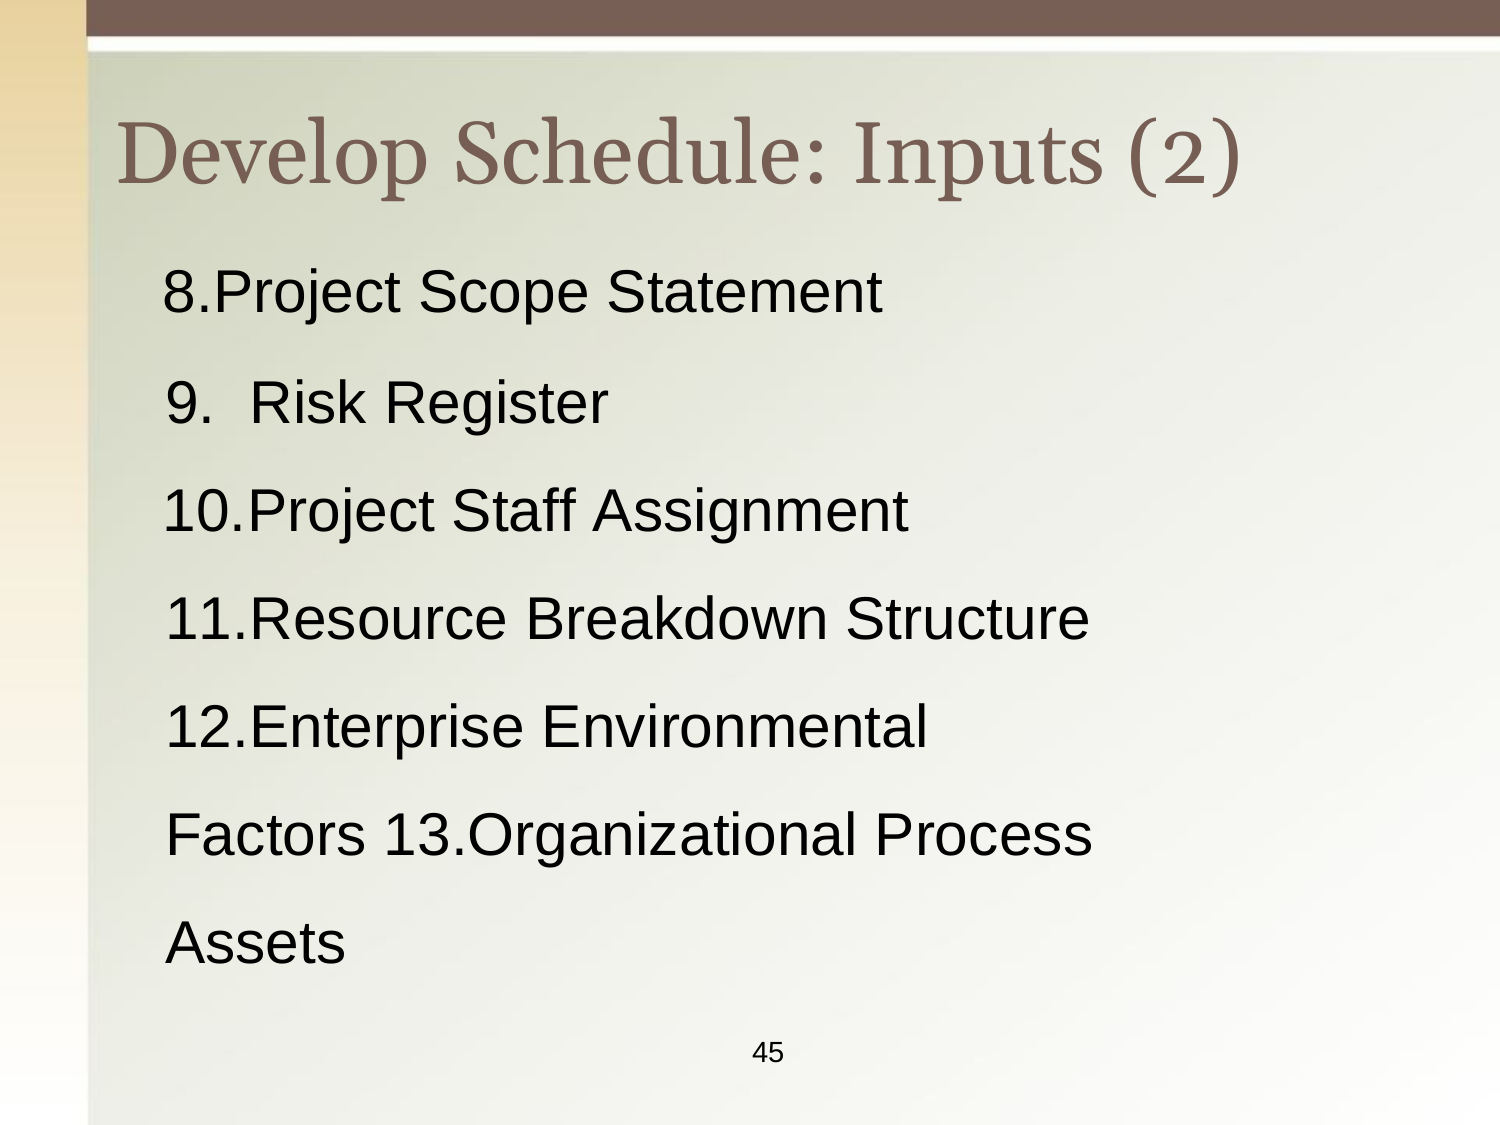

# Develop Schedule: Inputs (2)
Project Scope Statement
Risk Register
Project Staff Assignment 11.Resource Breakdown Structure 12.Enterprise Environmental Factors 13.Organizational Process Assets
45